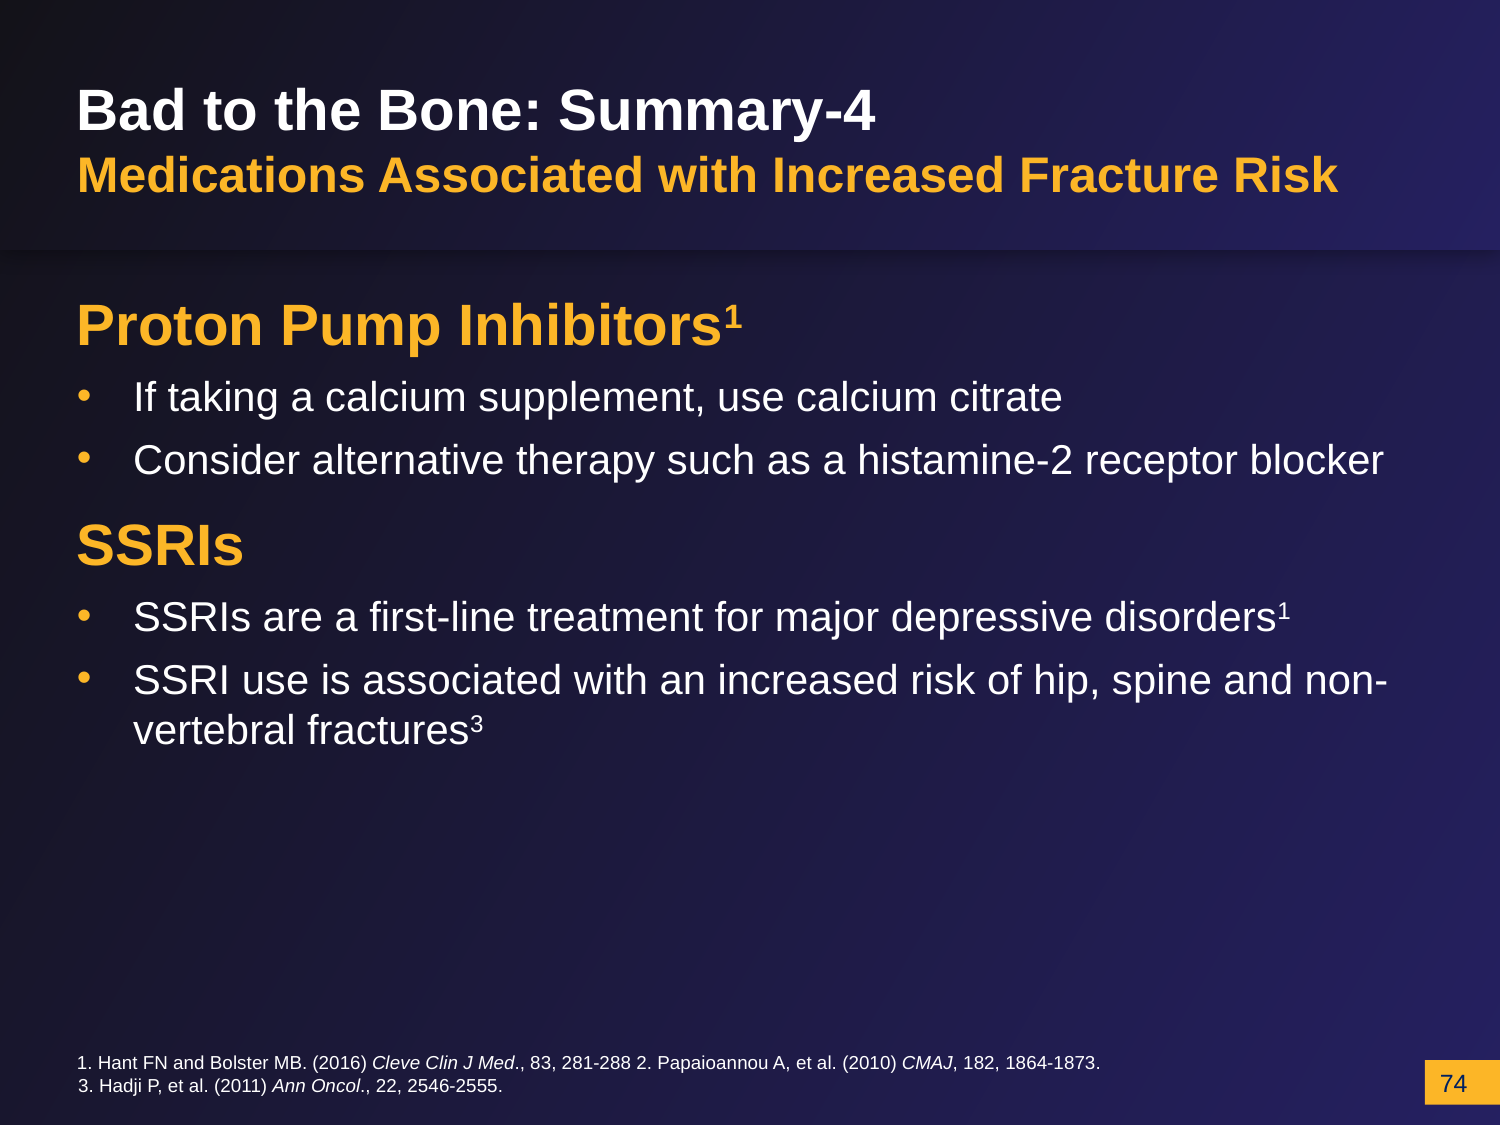

# Bad to the Bone: Summary-4 Medications Associated with Increased Fracture Risk
Proton Pump Inhibitors1
If taking a calcium supplement, use calcium citrate
Consider alternative therapy such as a histamine-2 receptor blocker
SSRIs
SSRIs are a first-line treatment for major depressive disorders1
SSRI use is associated with an increased risk of hip, spine and non-vertebral fractures3
1. Hant FN and Bolster MB. (2016) Cleve Clin J Med., 83, 281-288 2. Papaioannou A, et al. (2010) CMAJ, 182, 1864-1873.
3. Hadji P, et al. (2011) Ann Oncol., 22, 2546-2555.